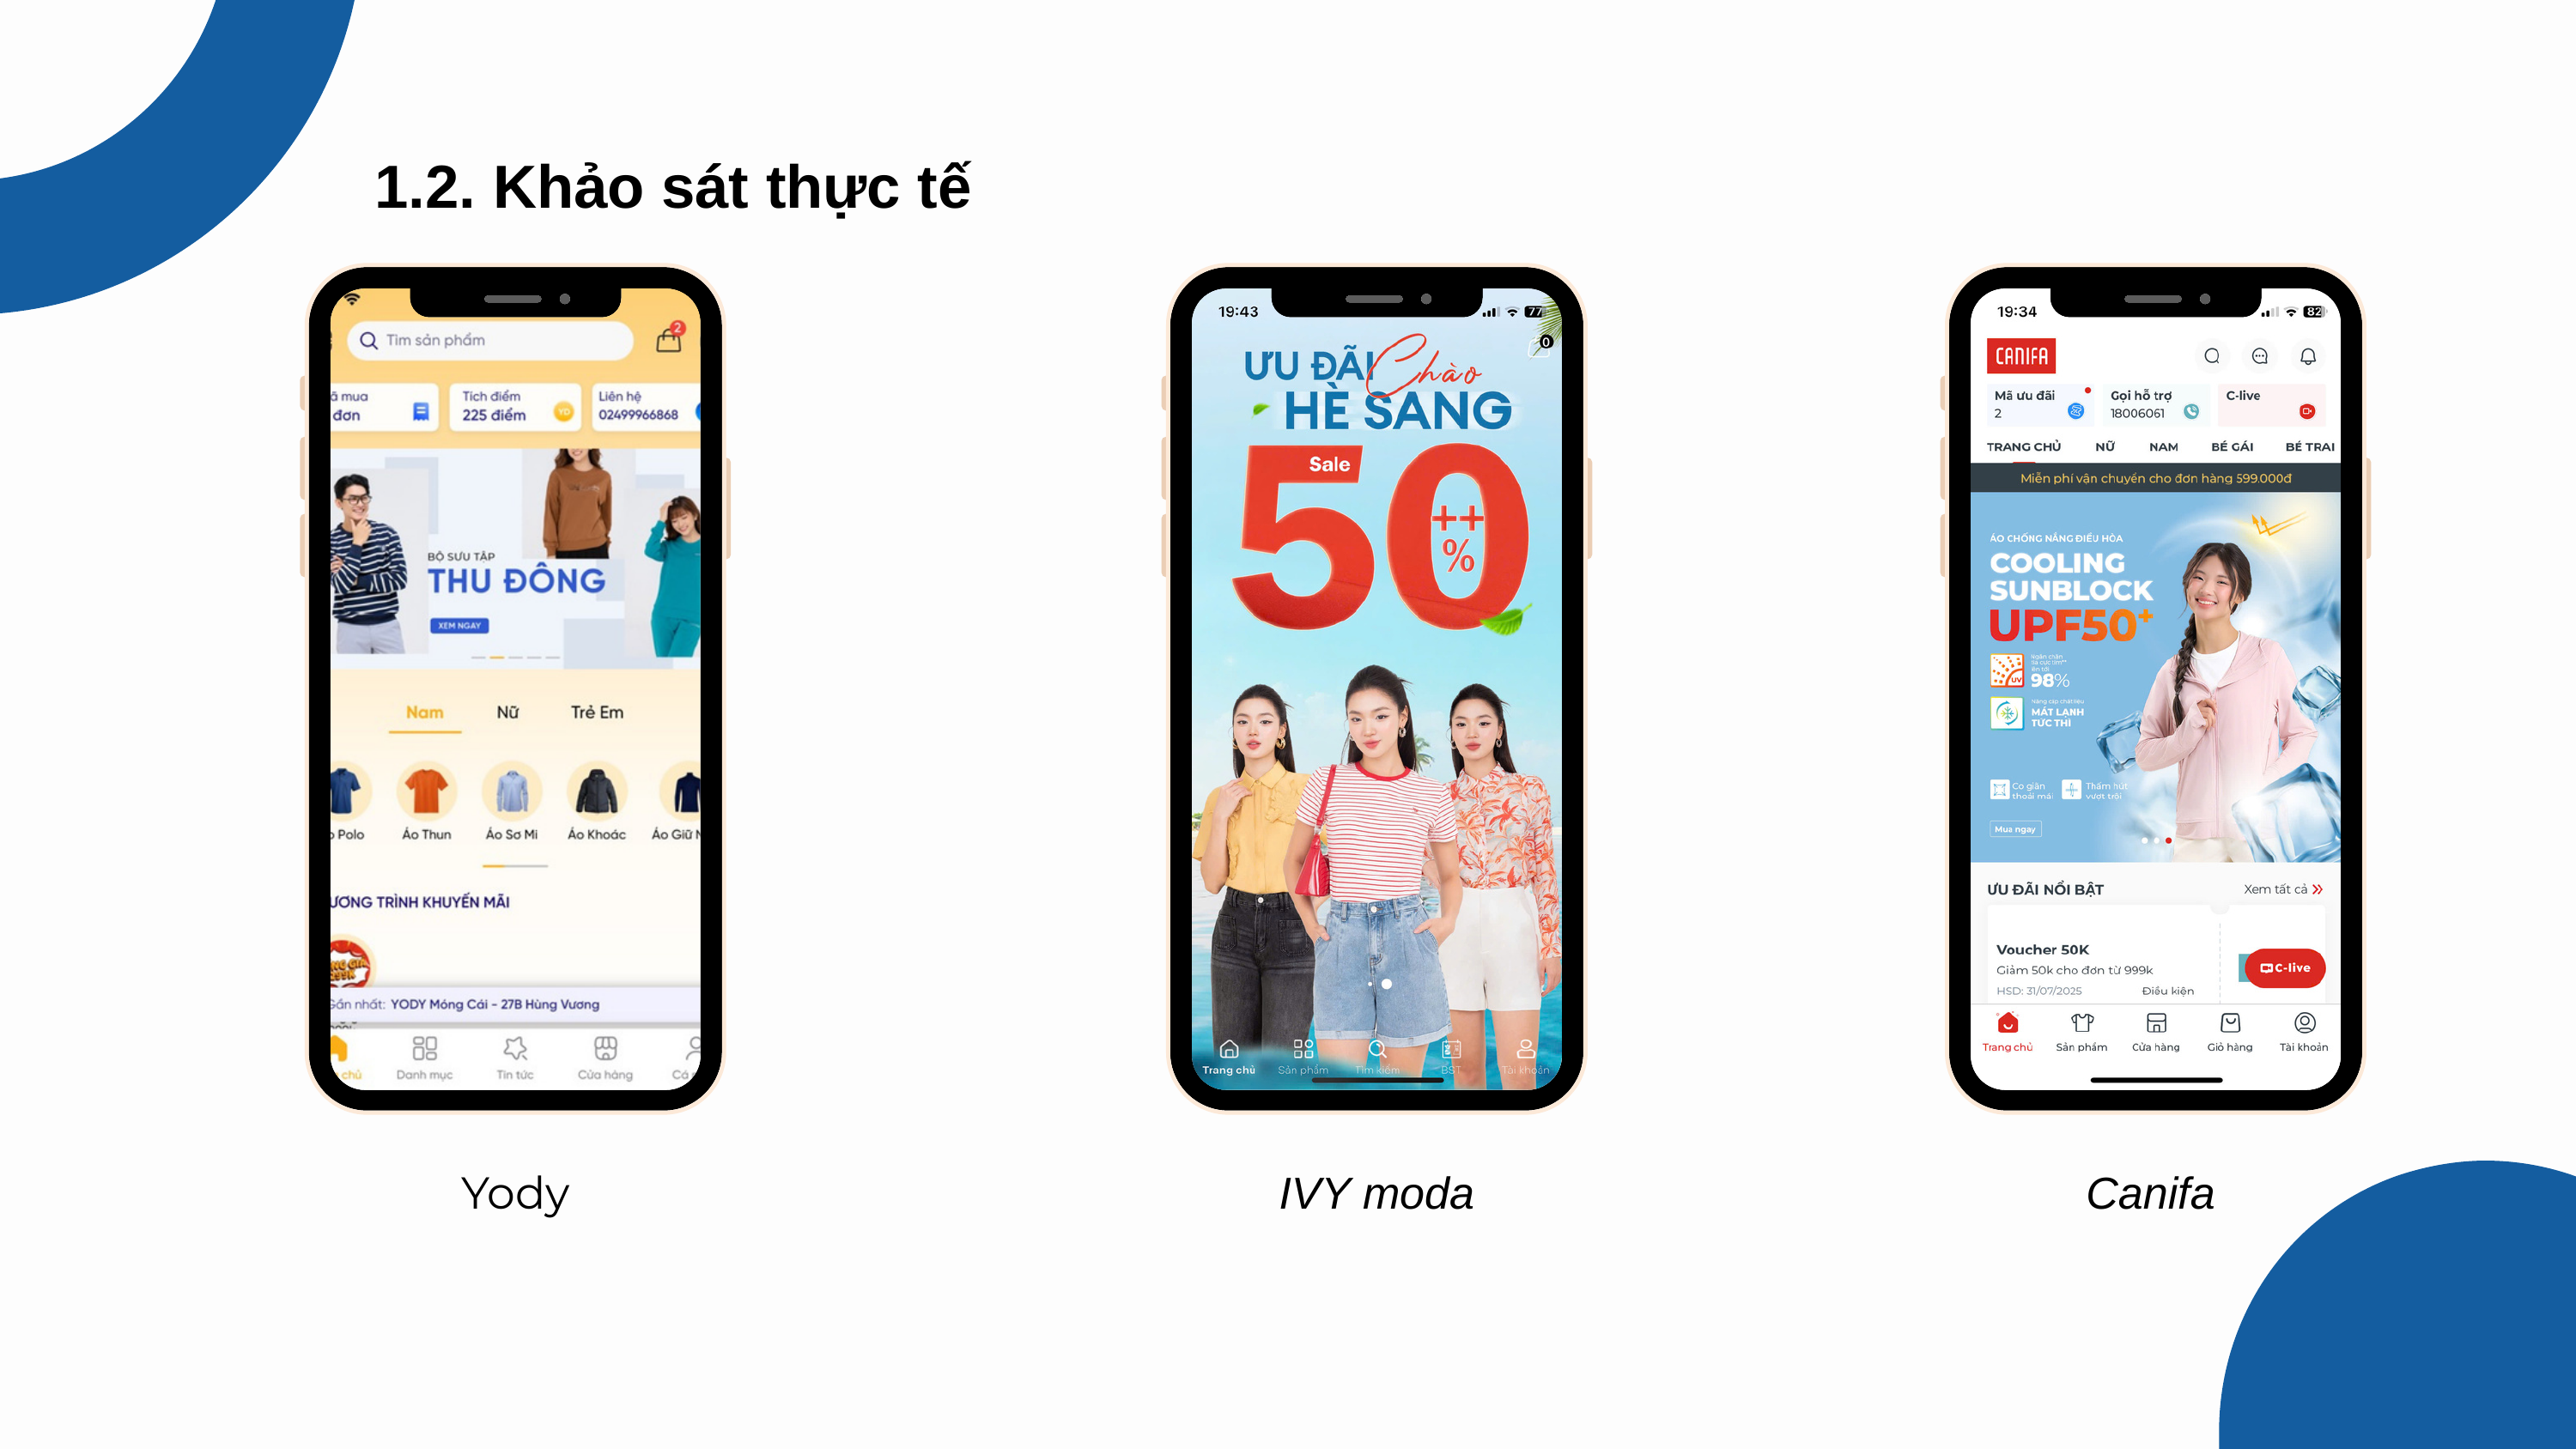

1.2. Khảo sát thực tế

Yody
IVY moda
Canifa